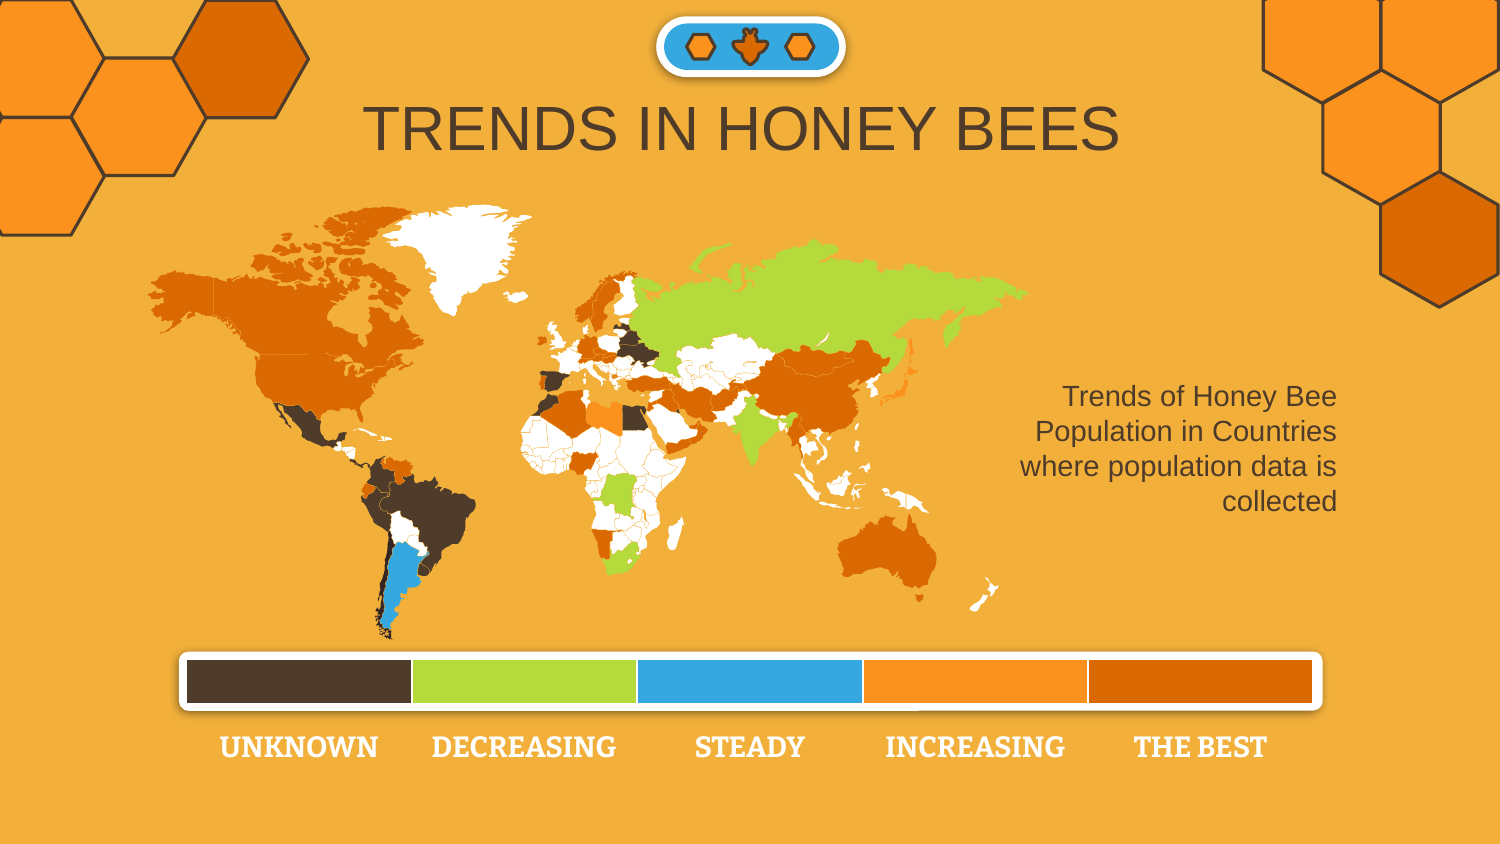

# TRENDS IN HONEY BEES

Trends of Honey Bee Population in Countries where population data is collected

UNKNOWN
DECREASING
STEADY
INCREASING
THE BEST